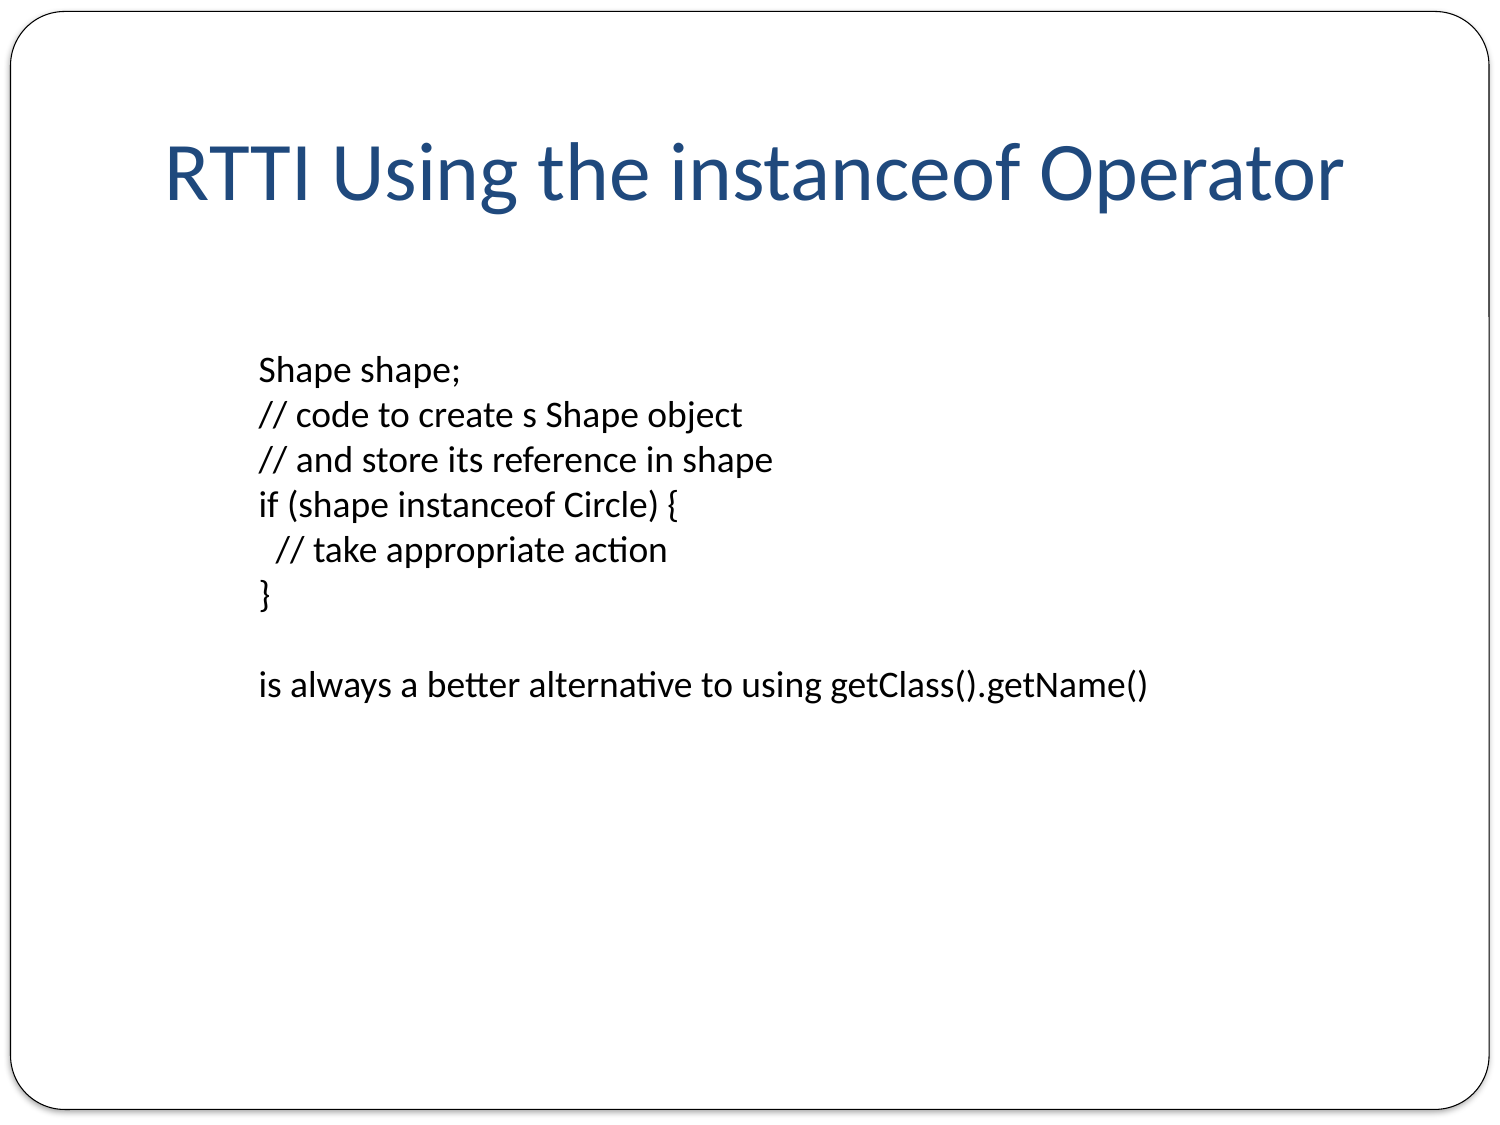

# RTTI Using the instanceof Operator
Shape shape;
// code to create s Shape object
// and store its reference in shape
if (shape instanceof Circle) {
  // take appropriate action
}

is always a better alternative to using getClass().getName()